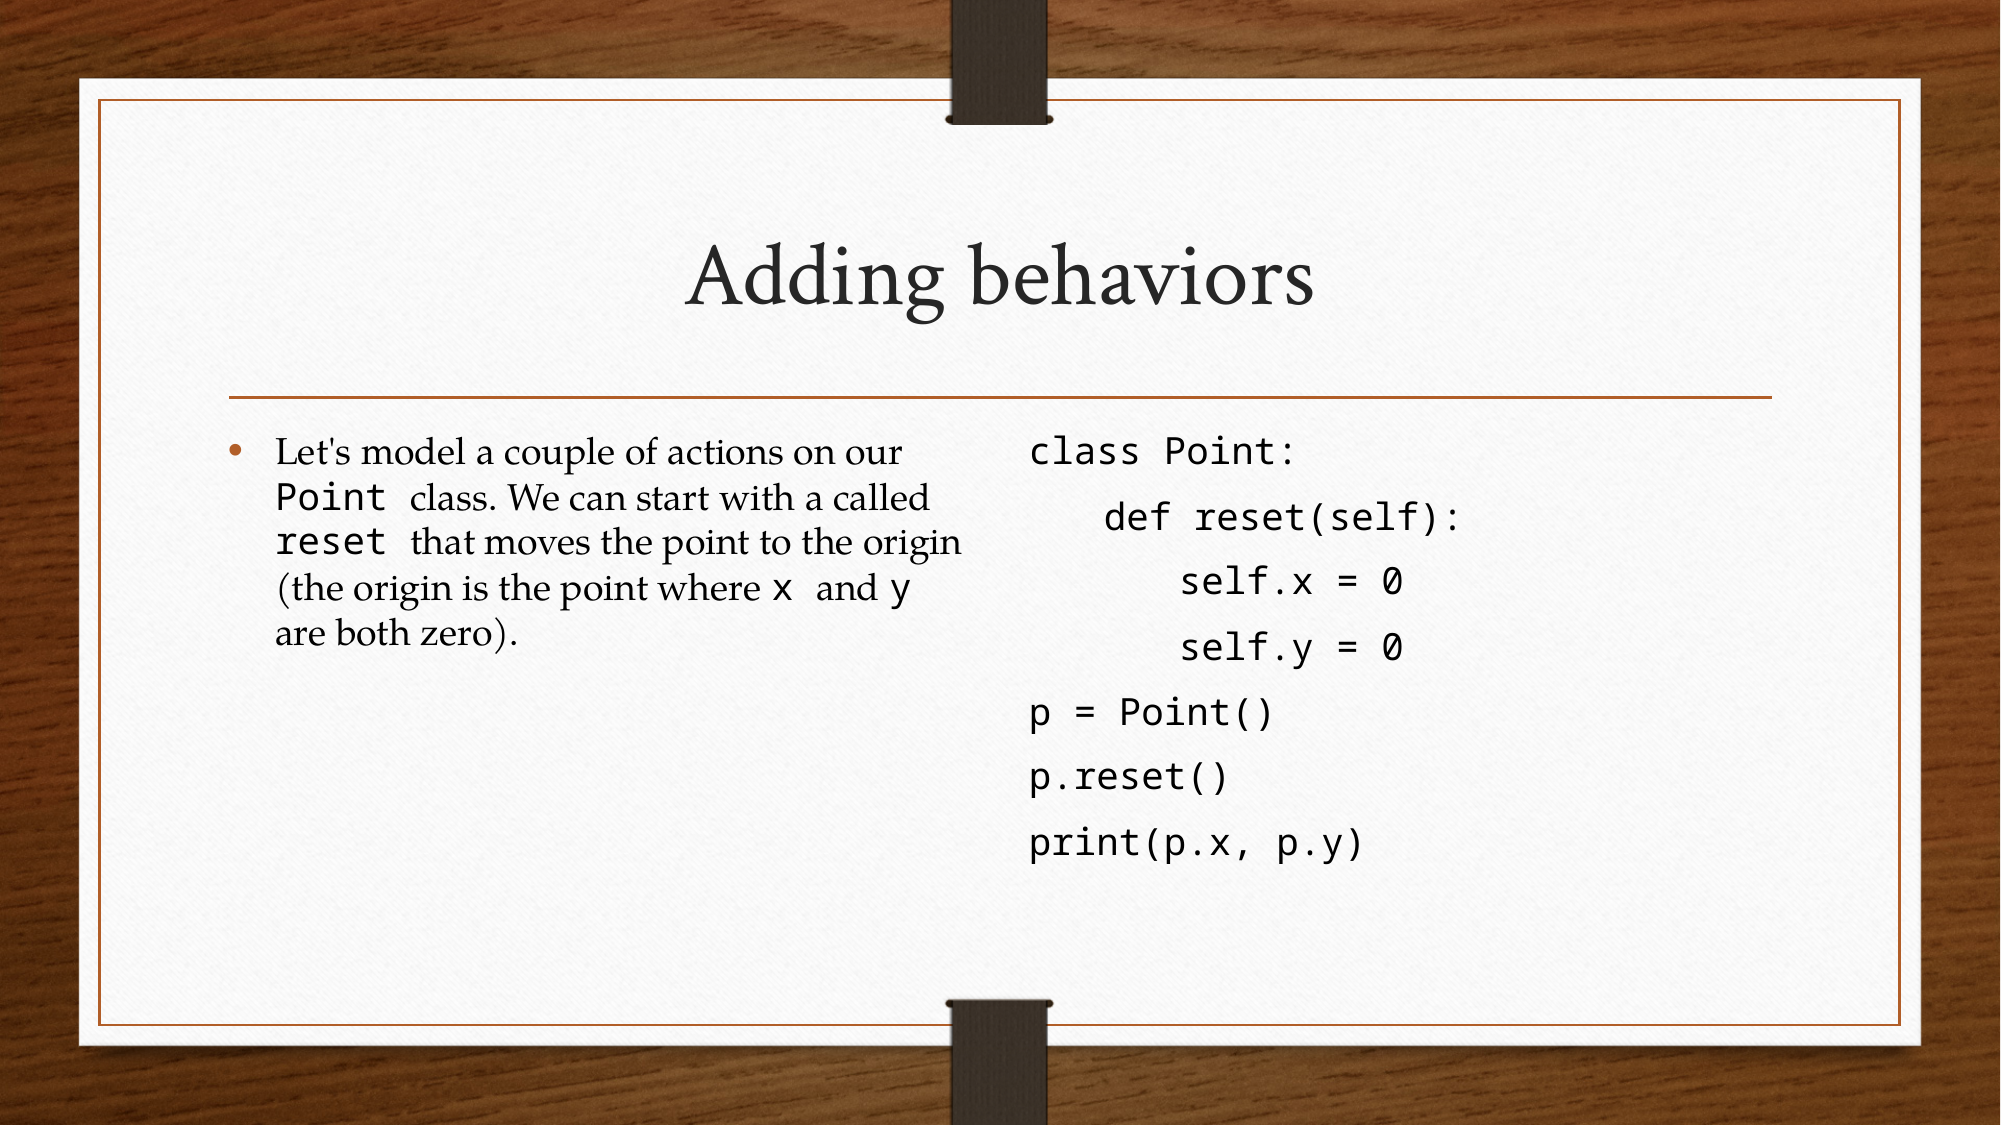

# Adding behaviors
Let's model a couple of actions on our Point class. We can start with a called reset that moves the point to the origin (the origin is the point where x and y are both zero).
class Point:
def reset(self):
self.x = 0
self.y = 0
p = Point()
p.reset()
print(p.x, p.y)